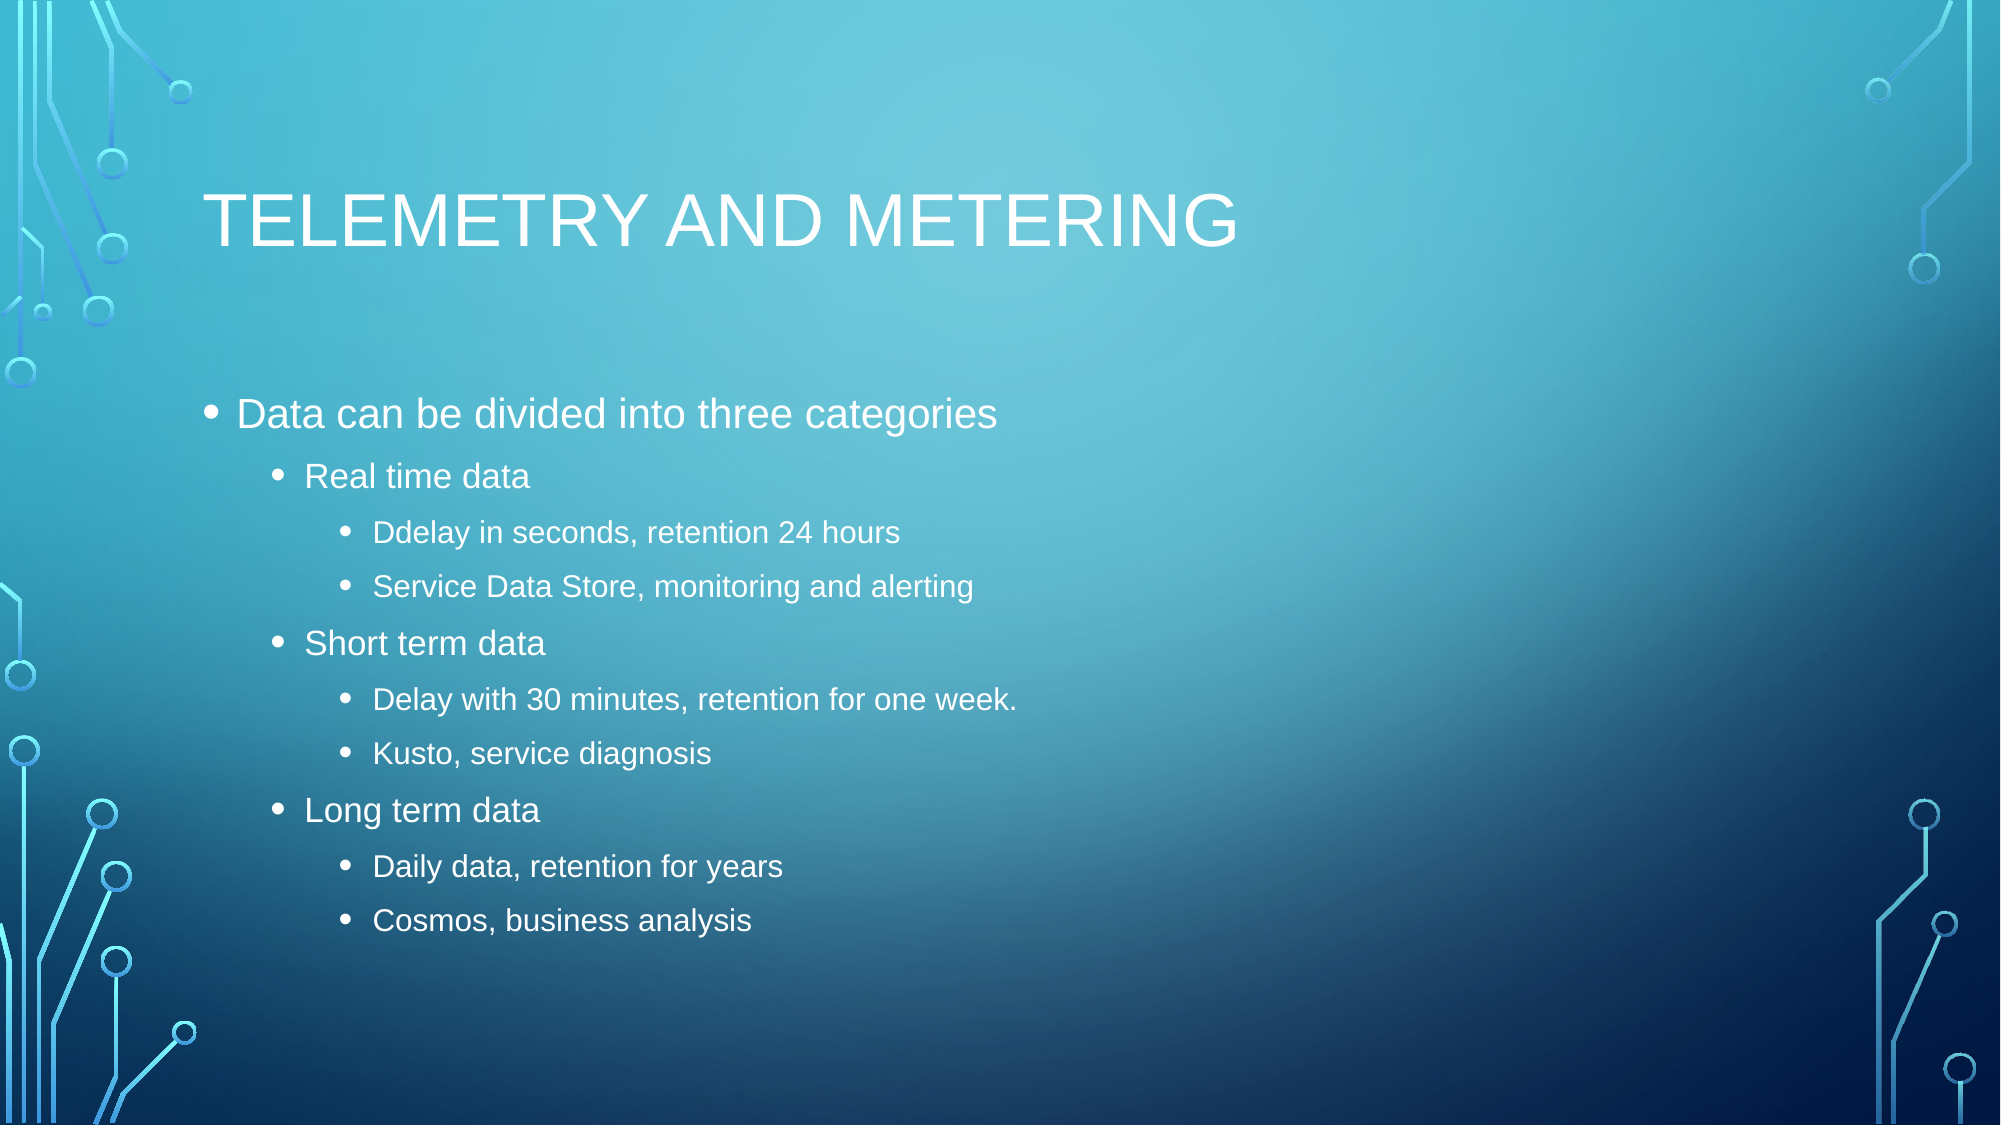

# Telemetry and Metering
Data can be divided into three categories
Real time data
Ddelay in seconds, retention 24 hours
Service Data Store, monitoring and alerting
Short term data
Delay with 30 minutes, retention for one week.
Kusto, service diagnosis
Long term data
Daily data, retention for years
Cosmos, business analysis